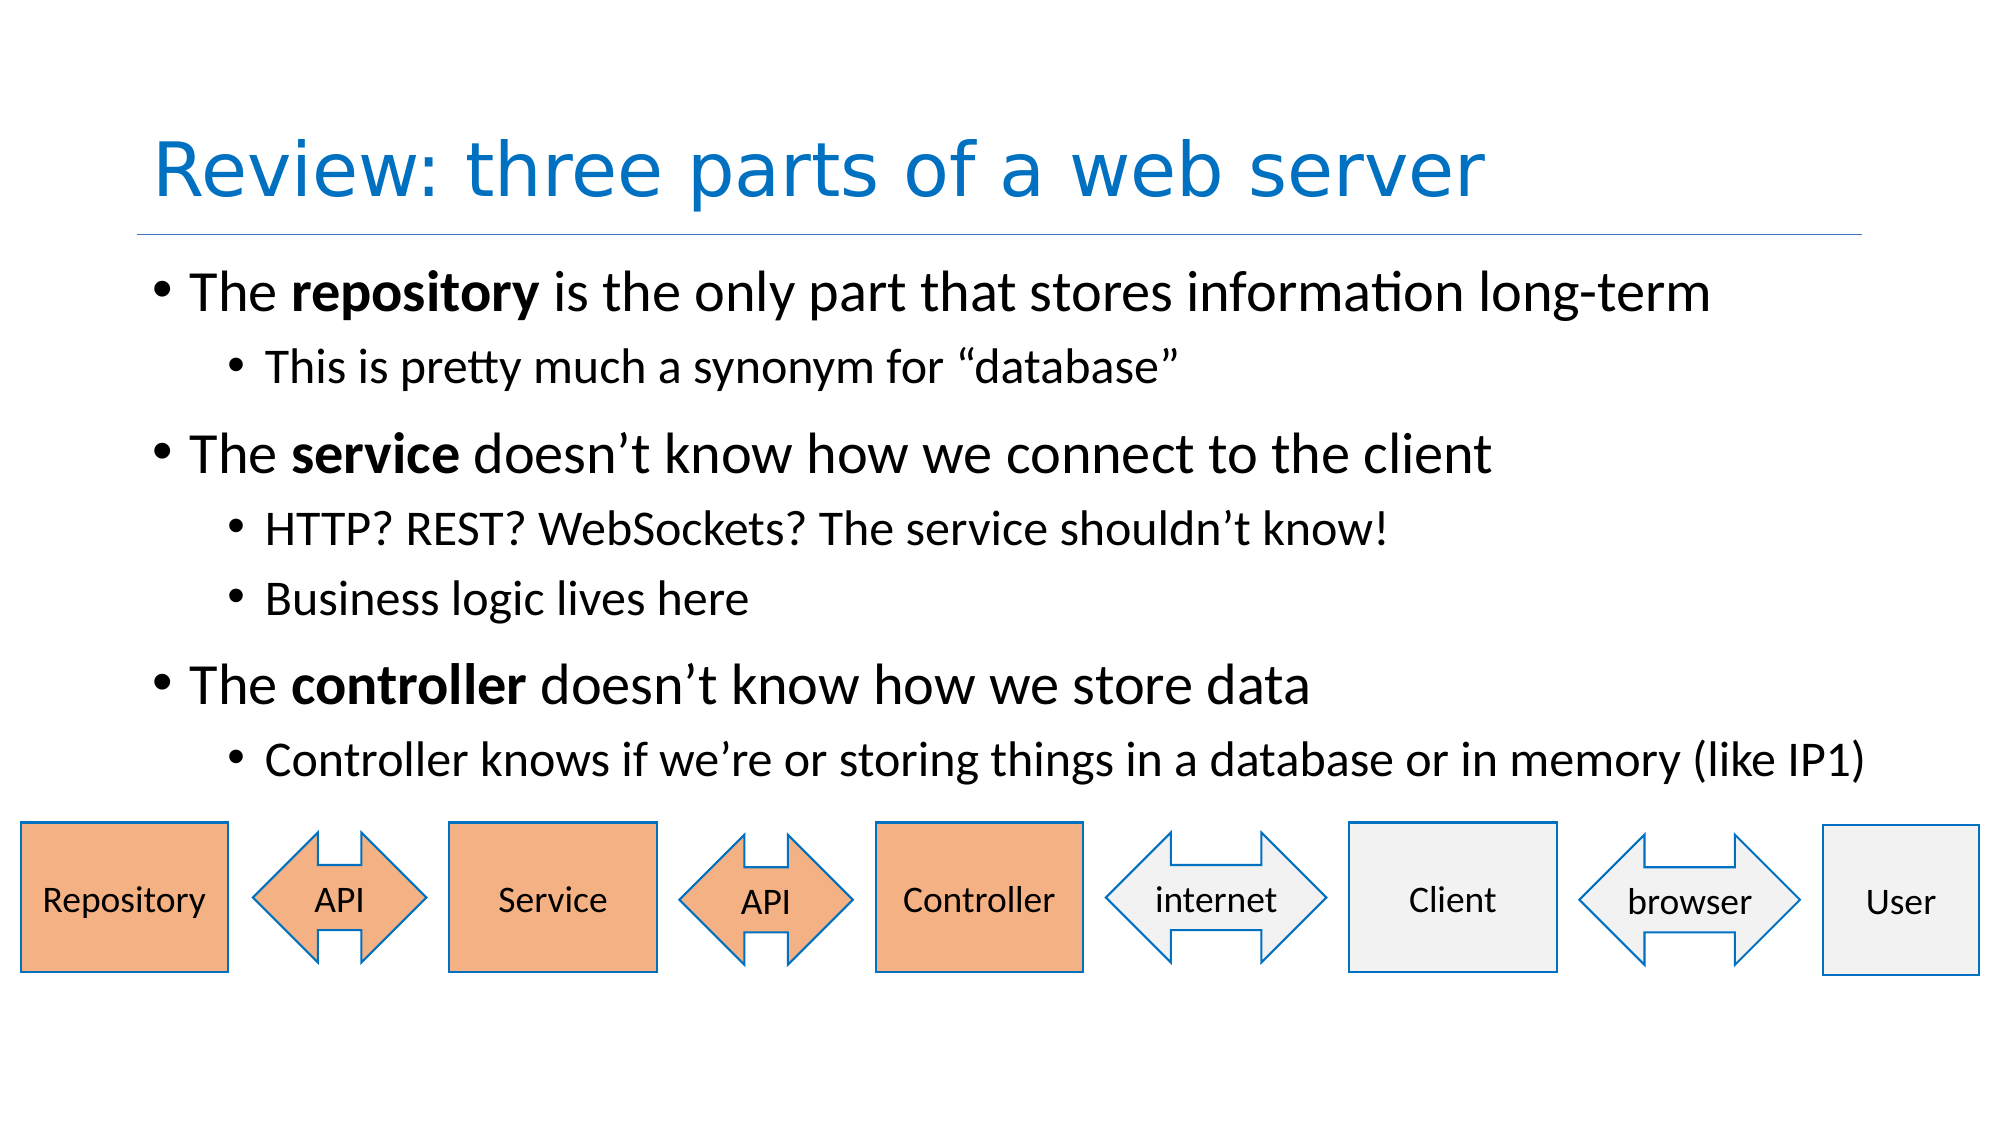

# Review: three parts of a web server

The repository is the only part that stores information long-term
This is pretty much a synonym for “database”
The service doesn’t know how we connect to the client
HTTP? REST? WebSockets? The service shouldn’t know!
Business logic lives here
The controller doesn’t know how we store data
Controller knows if we’re or storing things in a database or in memory (like IP1)
Repository
Service
Controller
Client
User
API
internet
API
browser